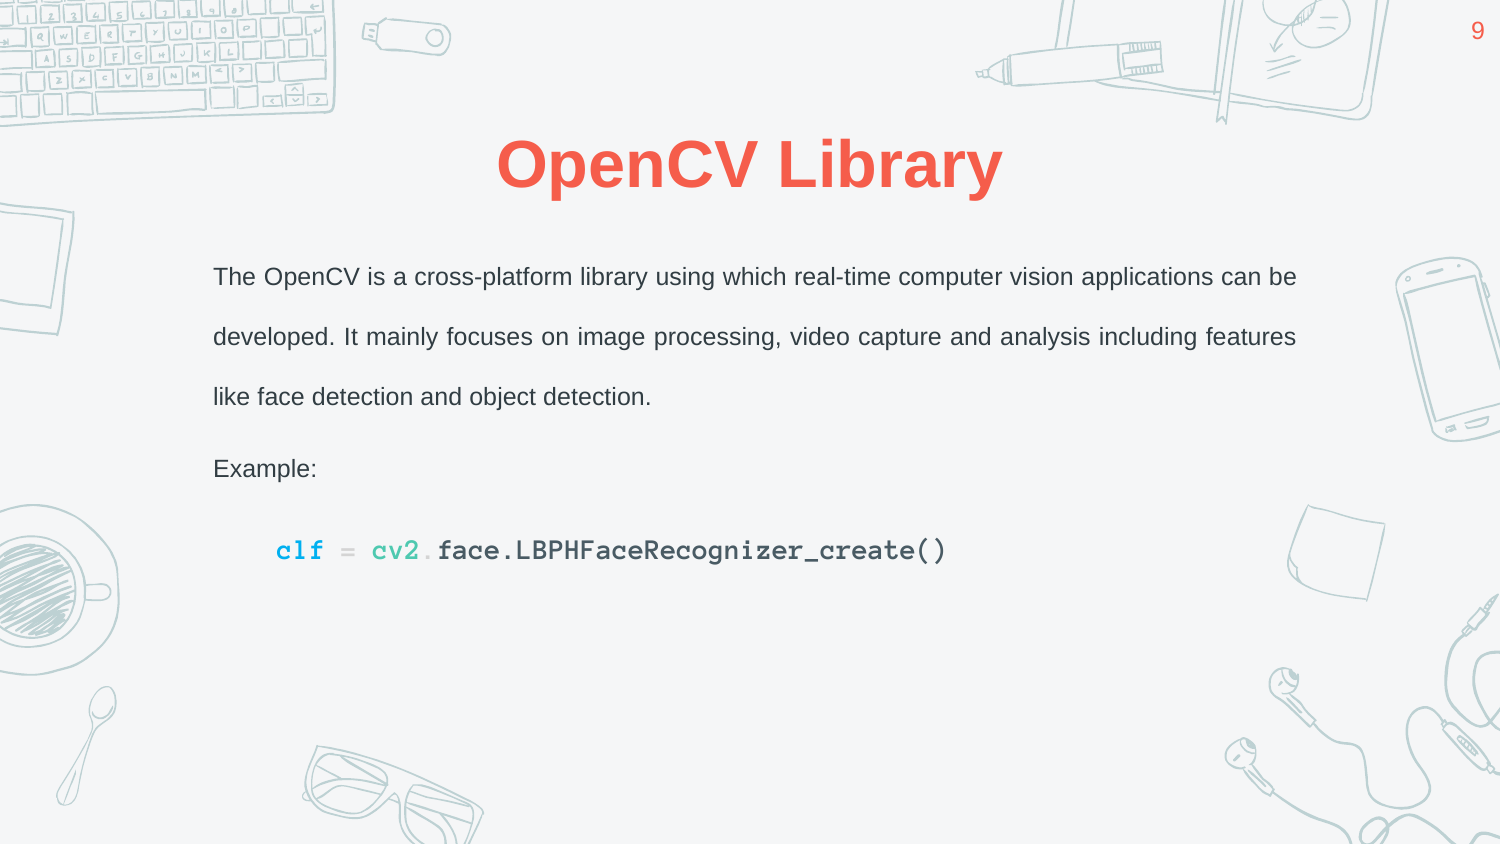

9
# OpenCV Library
The OpenCV is a cross-platform library using which real-time computer vision applications can be developed. It mainly focuses on image processing, video capture and analysis including features like face detection and object detection.
Example:
    clf = cv2.face.LBPHFaceRecognizer_create()